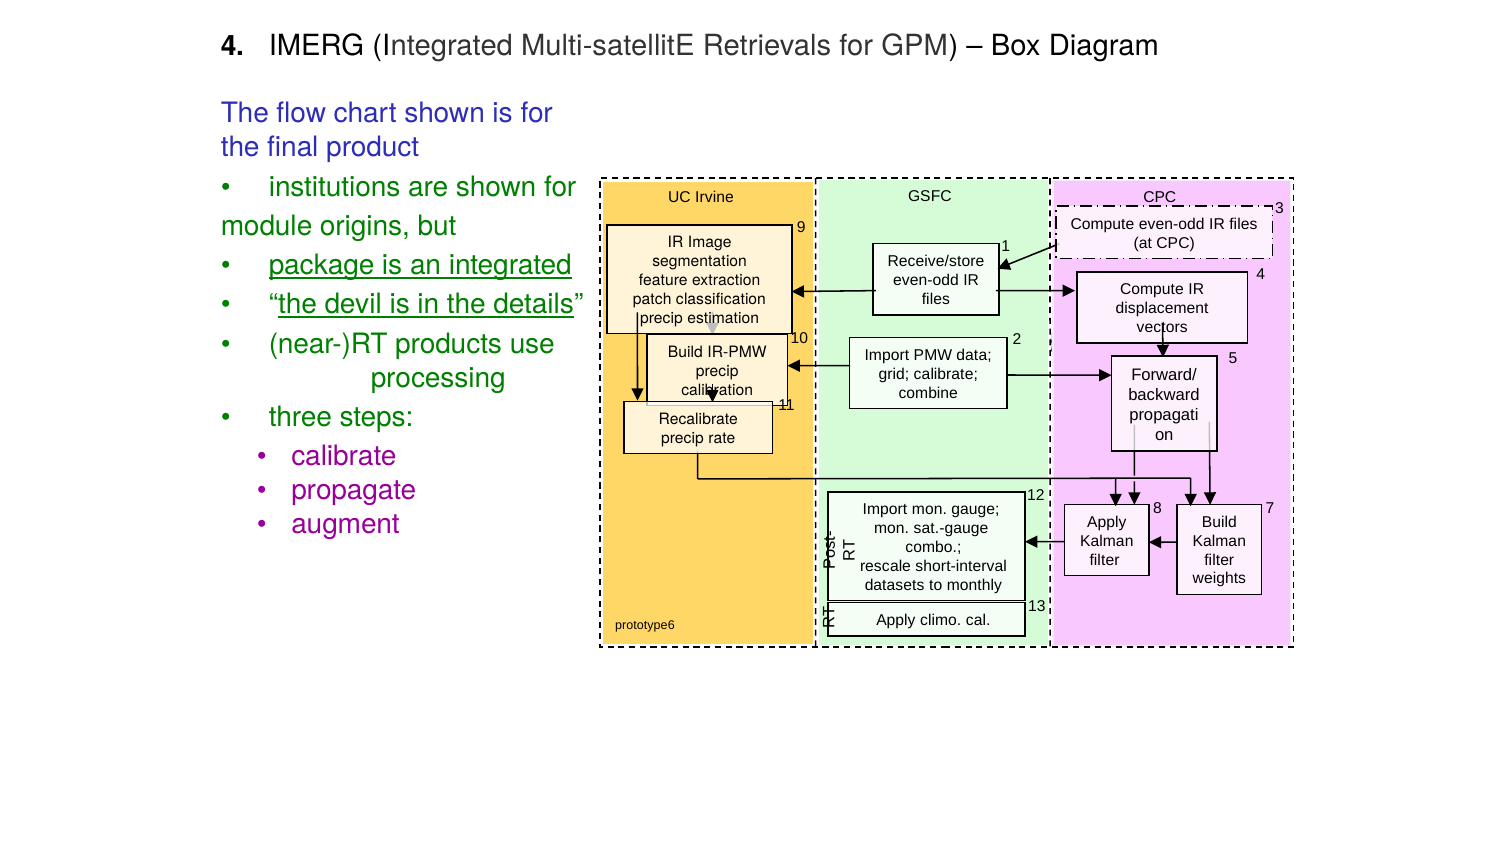

4.	IMERG (Integrated Multi-satellitE Retrievals for GPM) – Box Diagram

The flow chart shown is for
the final product
•	institutions are shown for
module origins, but
•	package is an integrated 	system
•	“the devil is in the details”
•	(near-)RT products use			a cut-down of this		processing
•	three steps:
•	calibrate
•	propagate
•	augment

GSFC

UC Irvine
CPC

3
Compute even-odd IR files
(at CPC)
9
IR Image segmentation
feature extraction
patch classification
precip estimation

1
Receive/store
even-odd IR
files

4
Compute IR
displacement vectors

10
Build IR-PMW precip calibration

11
Recalibrate
precip rate

5
Forward/
backward
propagation

2
Import PMW data;
grid; calibrate; combine

7
Build Kalman
filter weights

8
Apply Kalman
filter

12
   Import mon. gauge;
   mon. sat.-gauge
   combo.;
   rescale short-interval
   datasets to monthly
Post-RT

RT
13
   Apply climo. cal.
prototype6